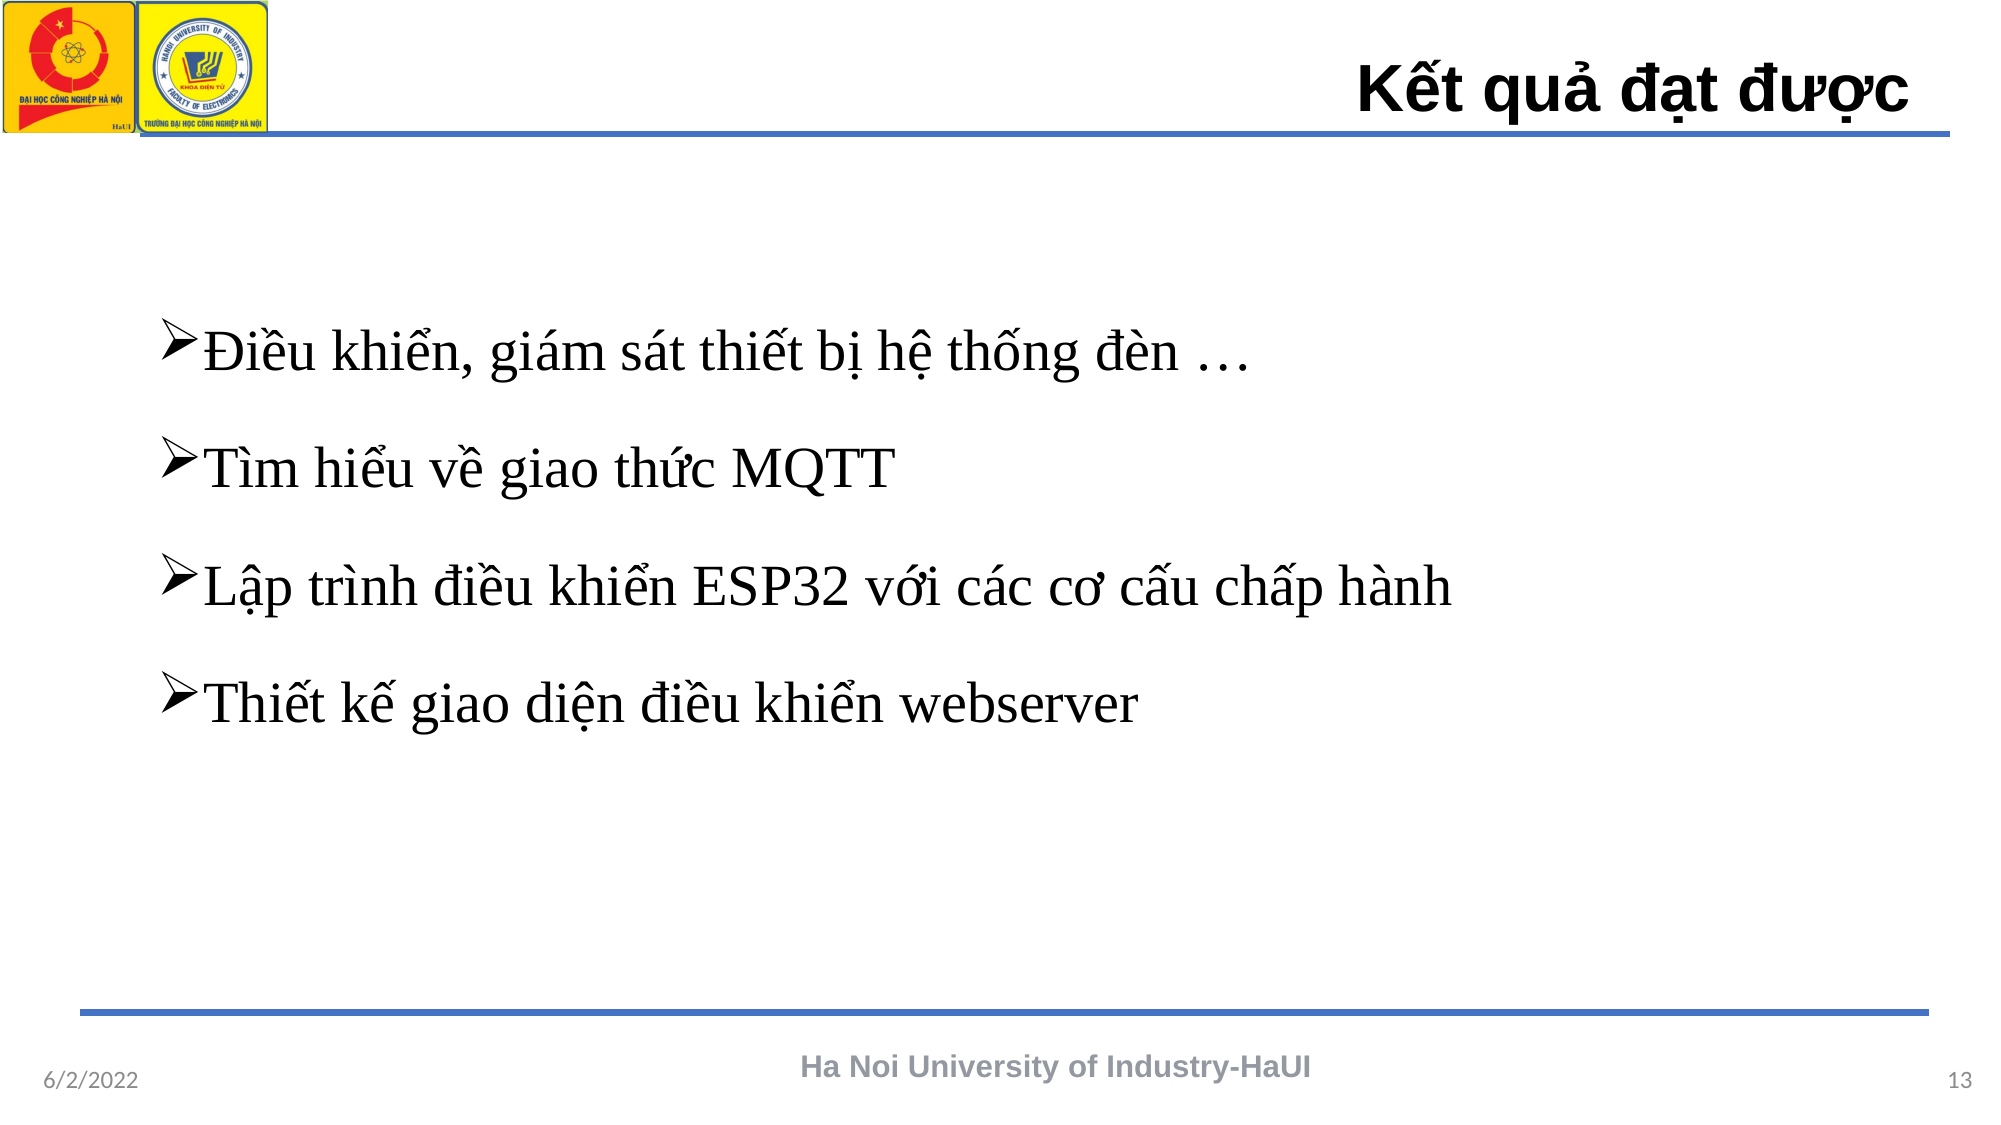

Kết quả đạt được

Điều khiển, giám sát thiết bị hệ thống đèn …
Tìm hiểu về giao thức MQTT
Lập trình điều khiển ESP32 với các cơ cấu chấp hành
Thiết kế giao diện điều khiển webserver
6/2/2022
Ha Noi University of Industry-HaUI

13